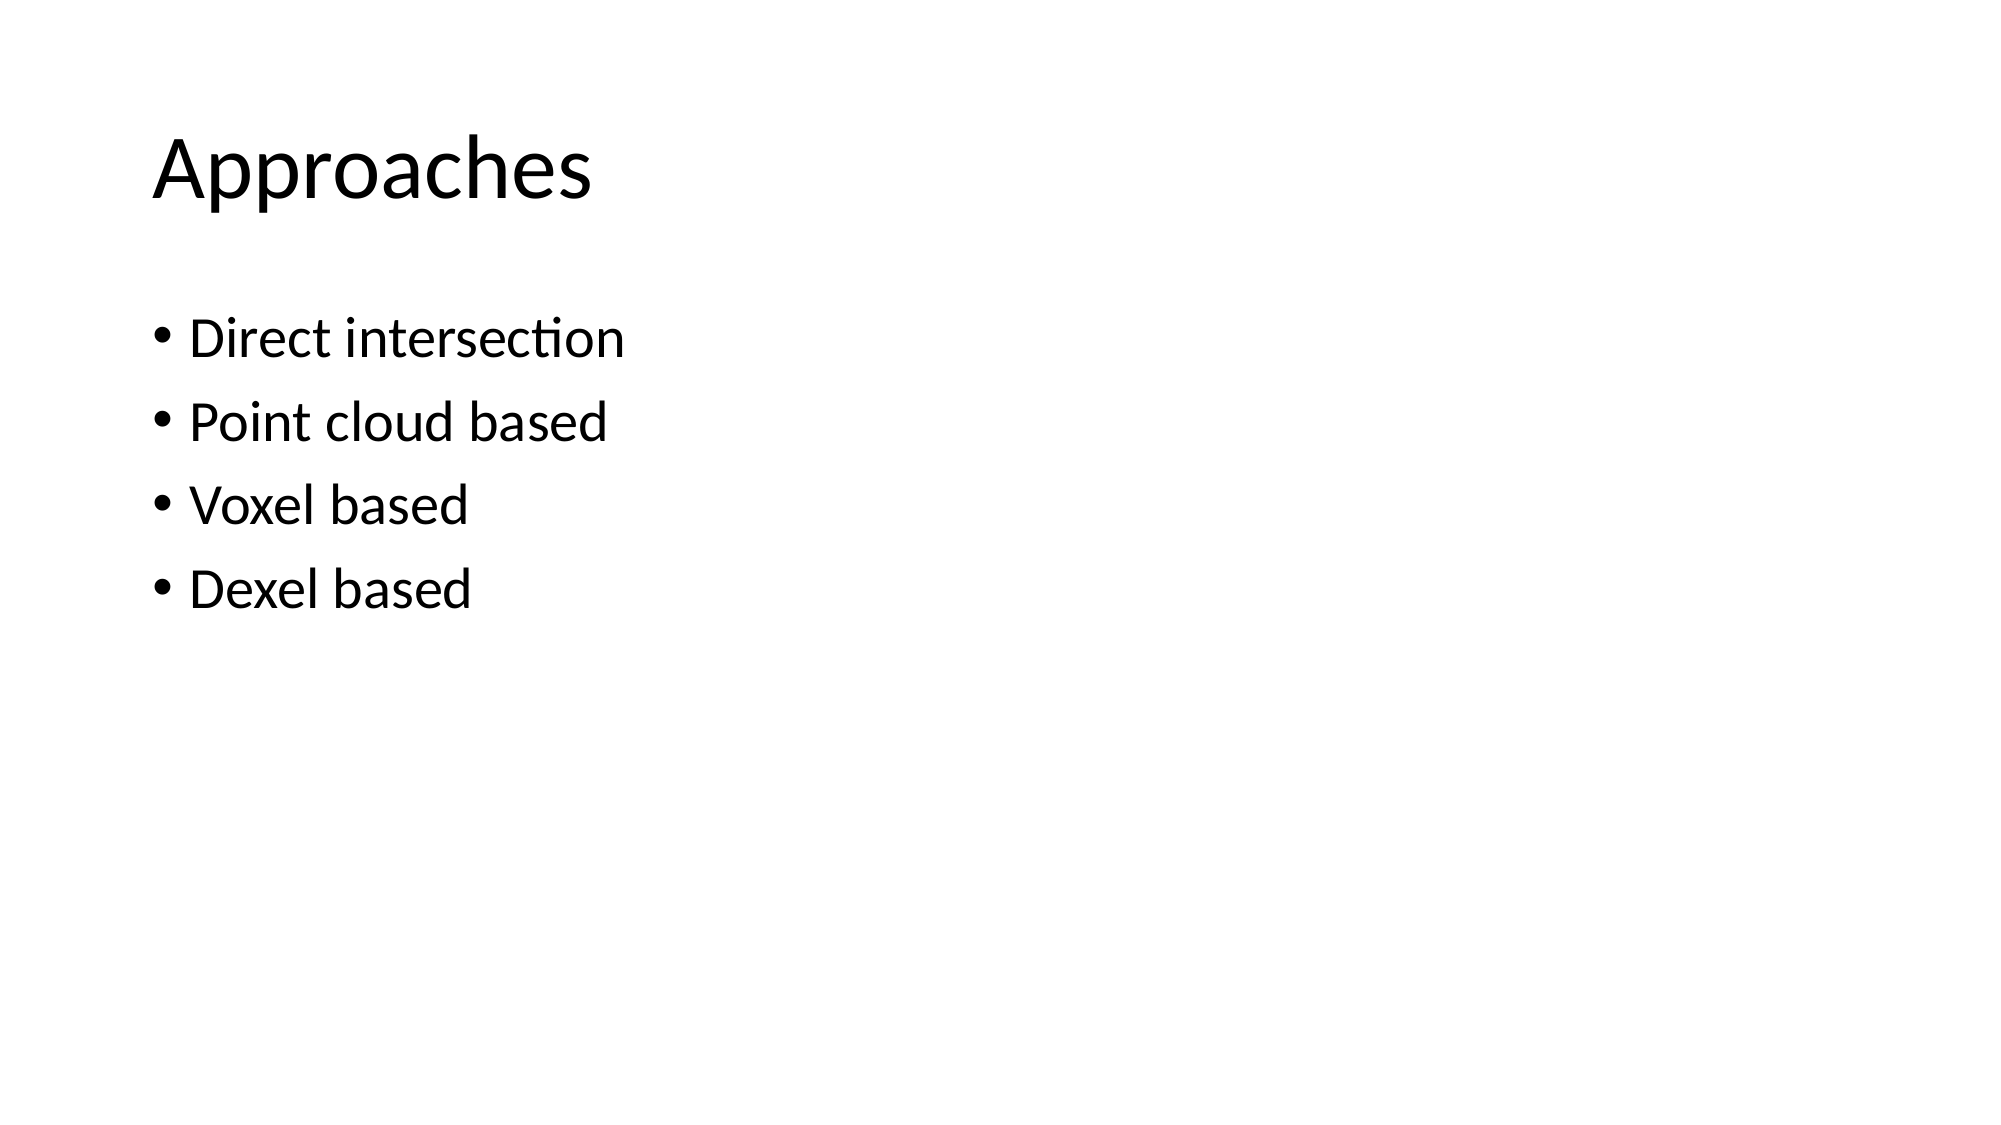

# Approaches
Direct intersection
Point cloud based
Voxel based
Dexel based